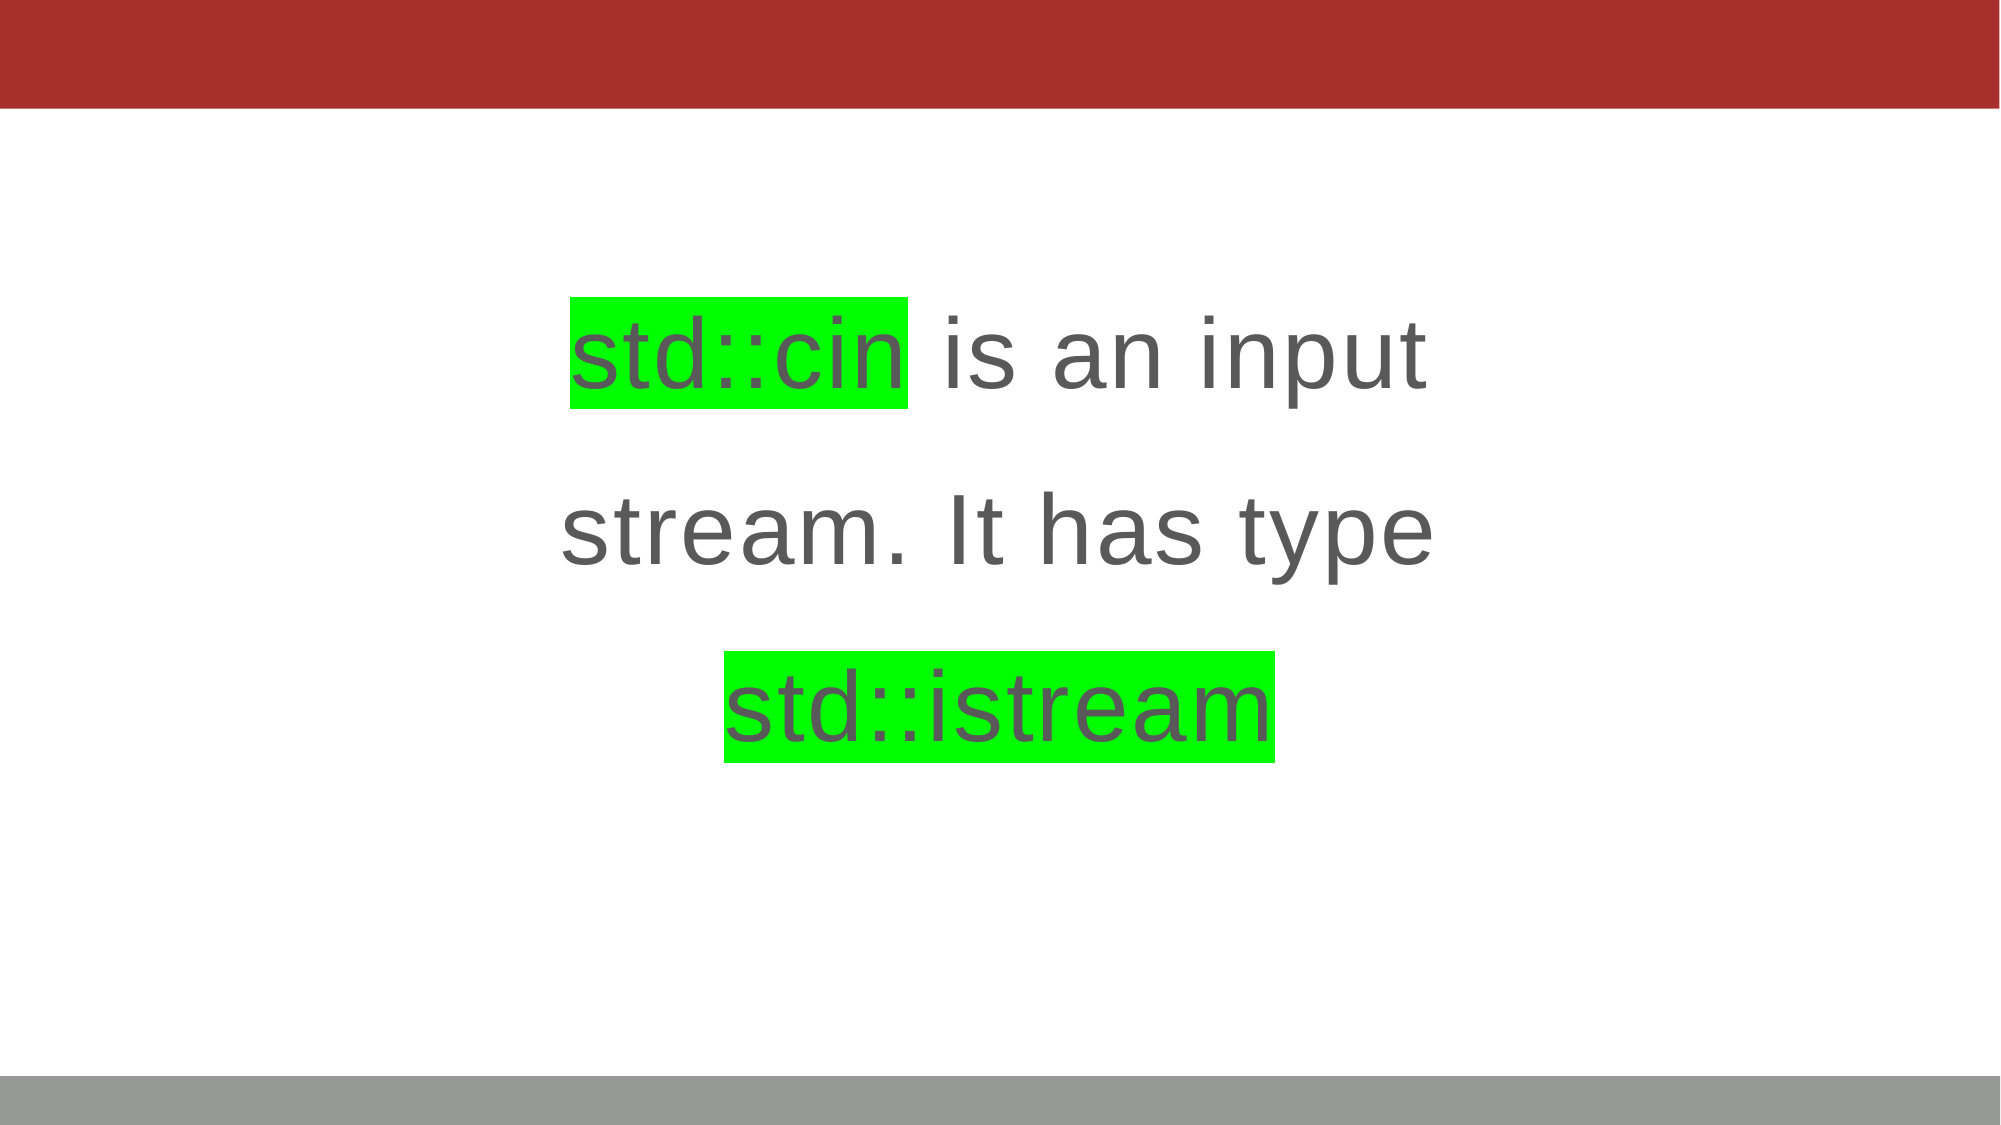

#
std::cin is an input
stream. It has type
std::istream
21